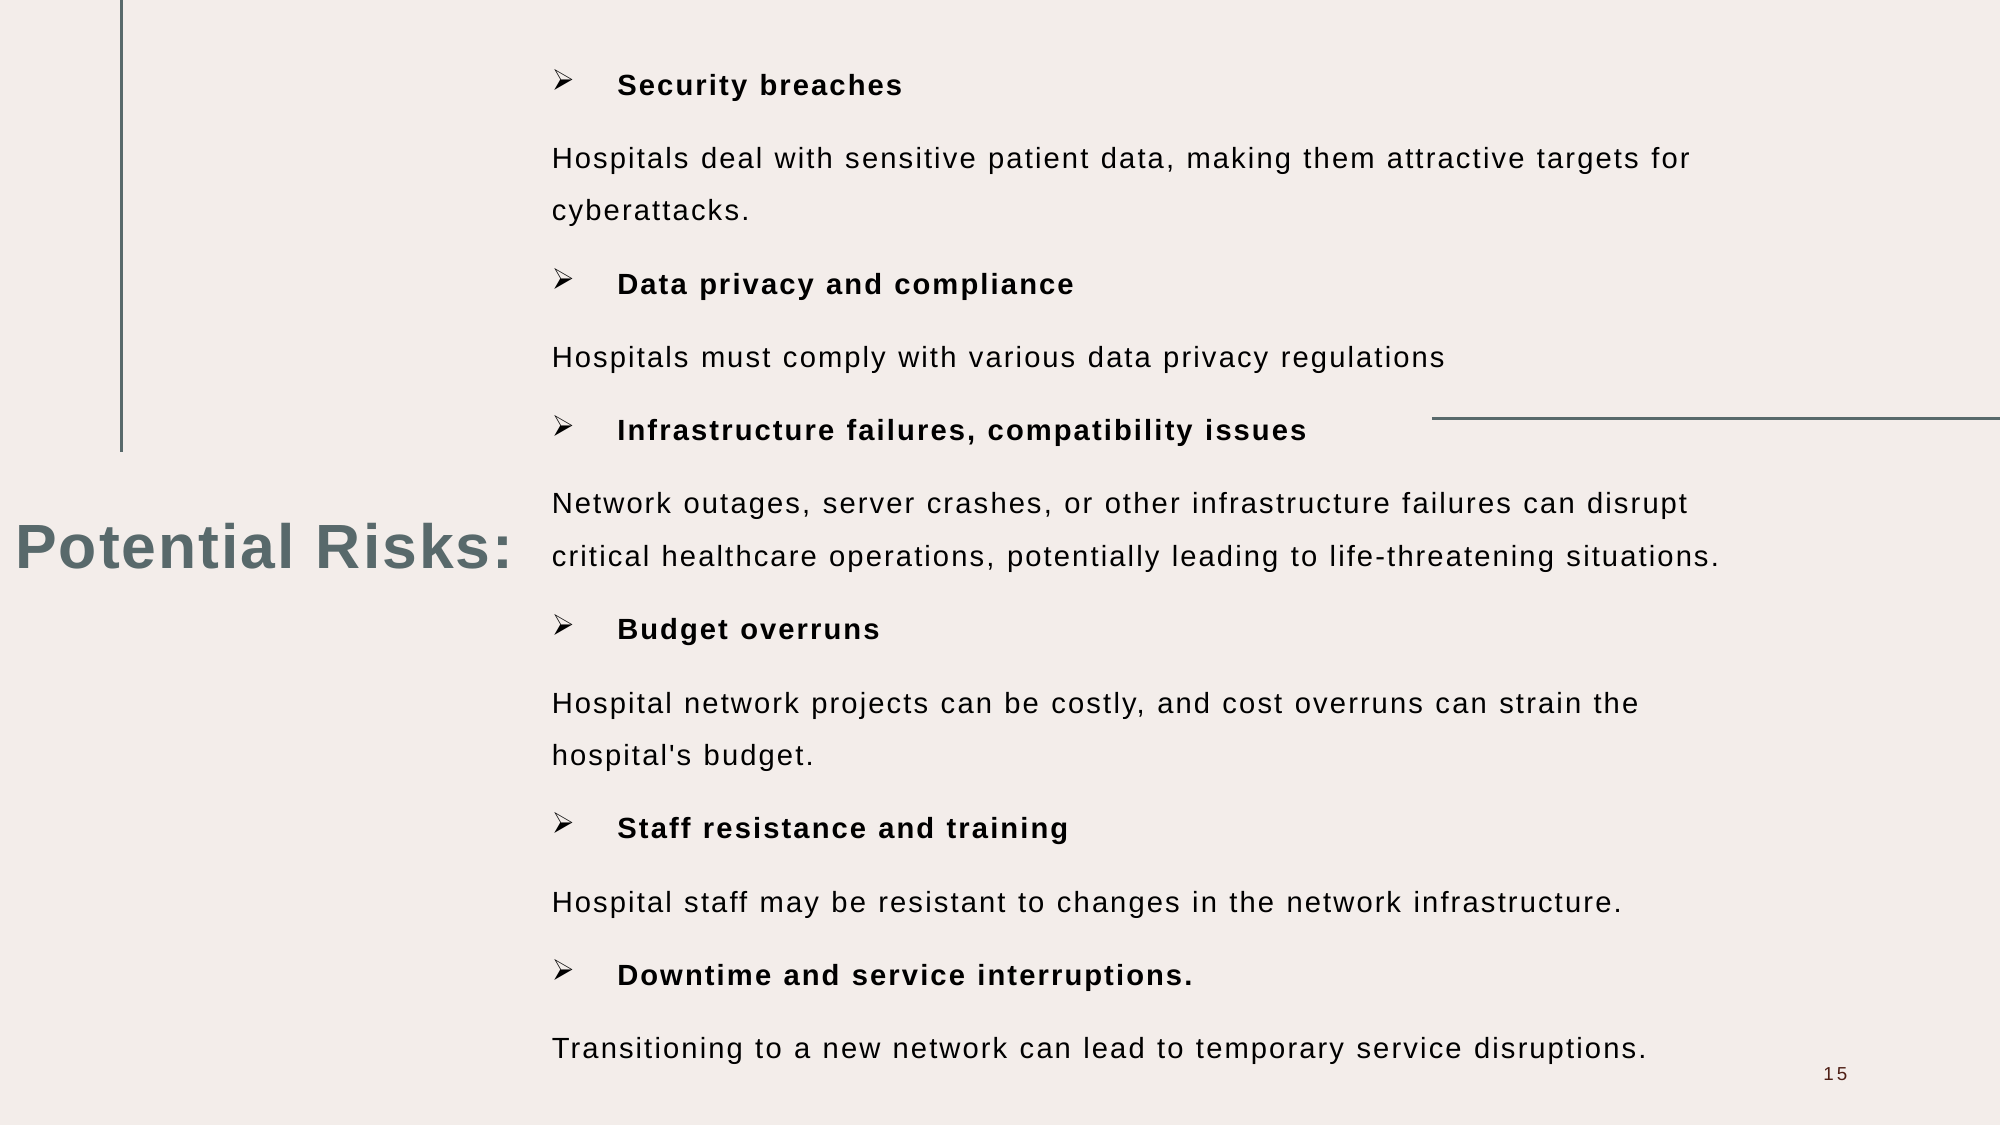

Security breaches
Hospitals deal with sensitive patient data, making them attractive targets for cyberattacks.
Data privacy and compliance
Hospitals must comply with various data privacy regulations
Infrastructure failures, compatibility issues
Network outages, server crashes, or other infrastructure failures can disrupt critical healthcare operations, potentially leading to life-threatening situations.
Budget overruns
Hospital network projects can be costly, and cost overruns can strain the hospital's budget.
Staff resistance and training
Hospital staff may be resistant to changes in the network infrastructure.
Downtime and service interruptions.
Transitioning to a new network can lead to temporary service disruptions.
# Potential Risks:
15